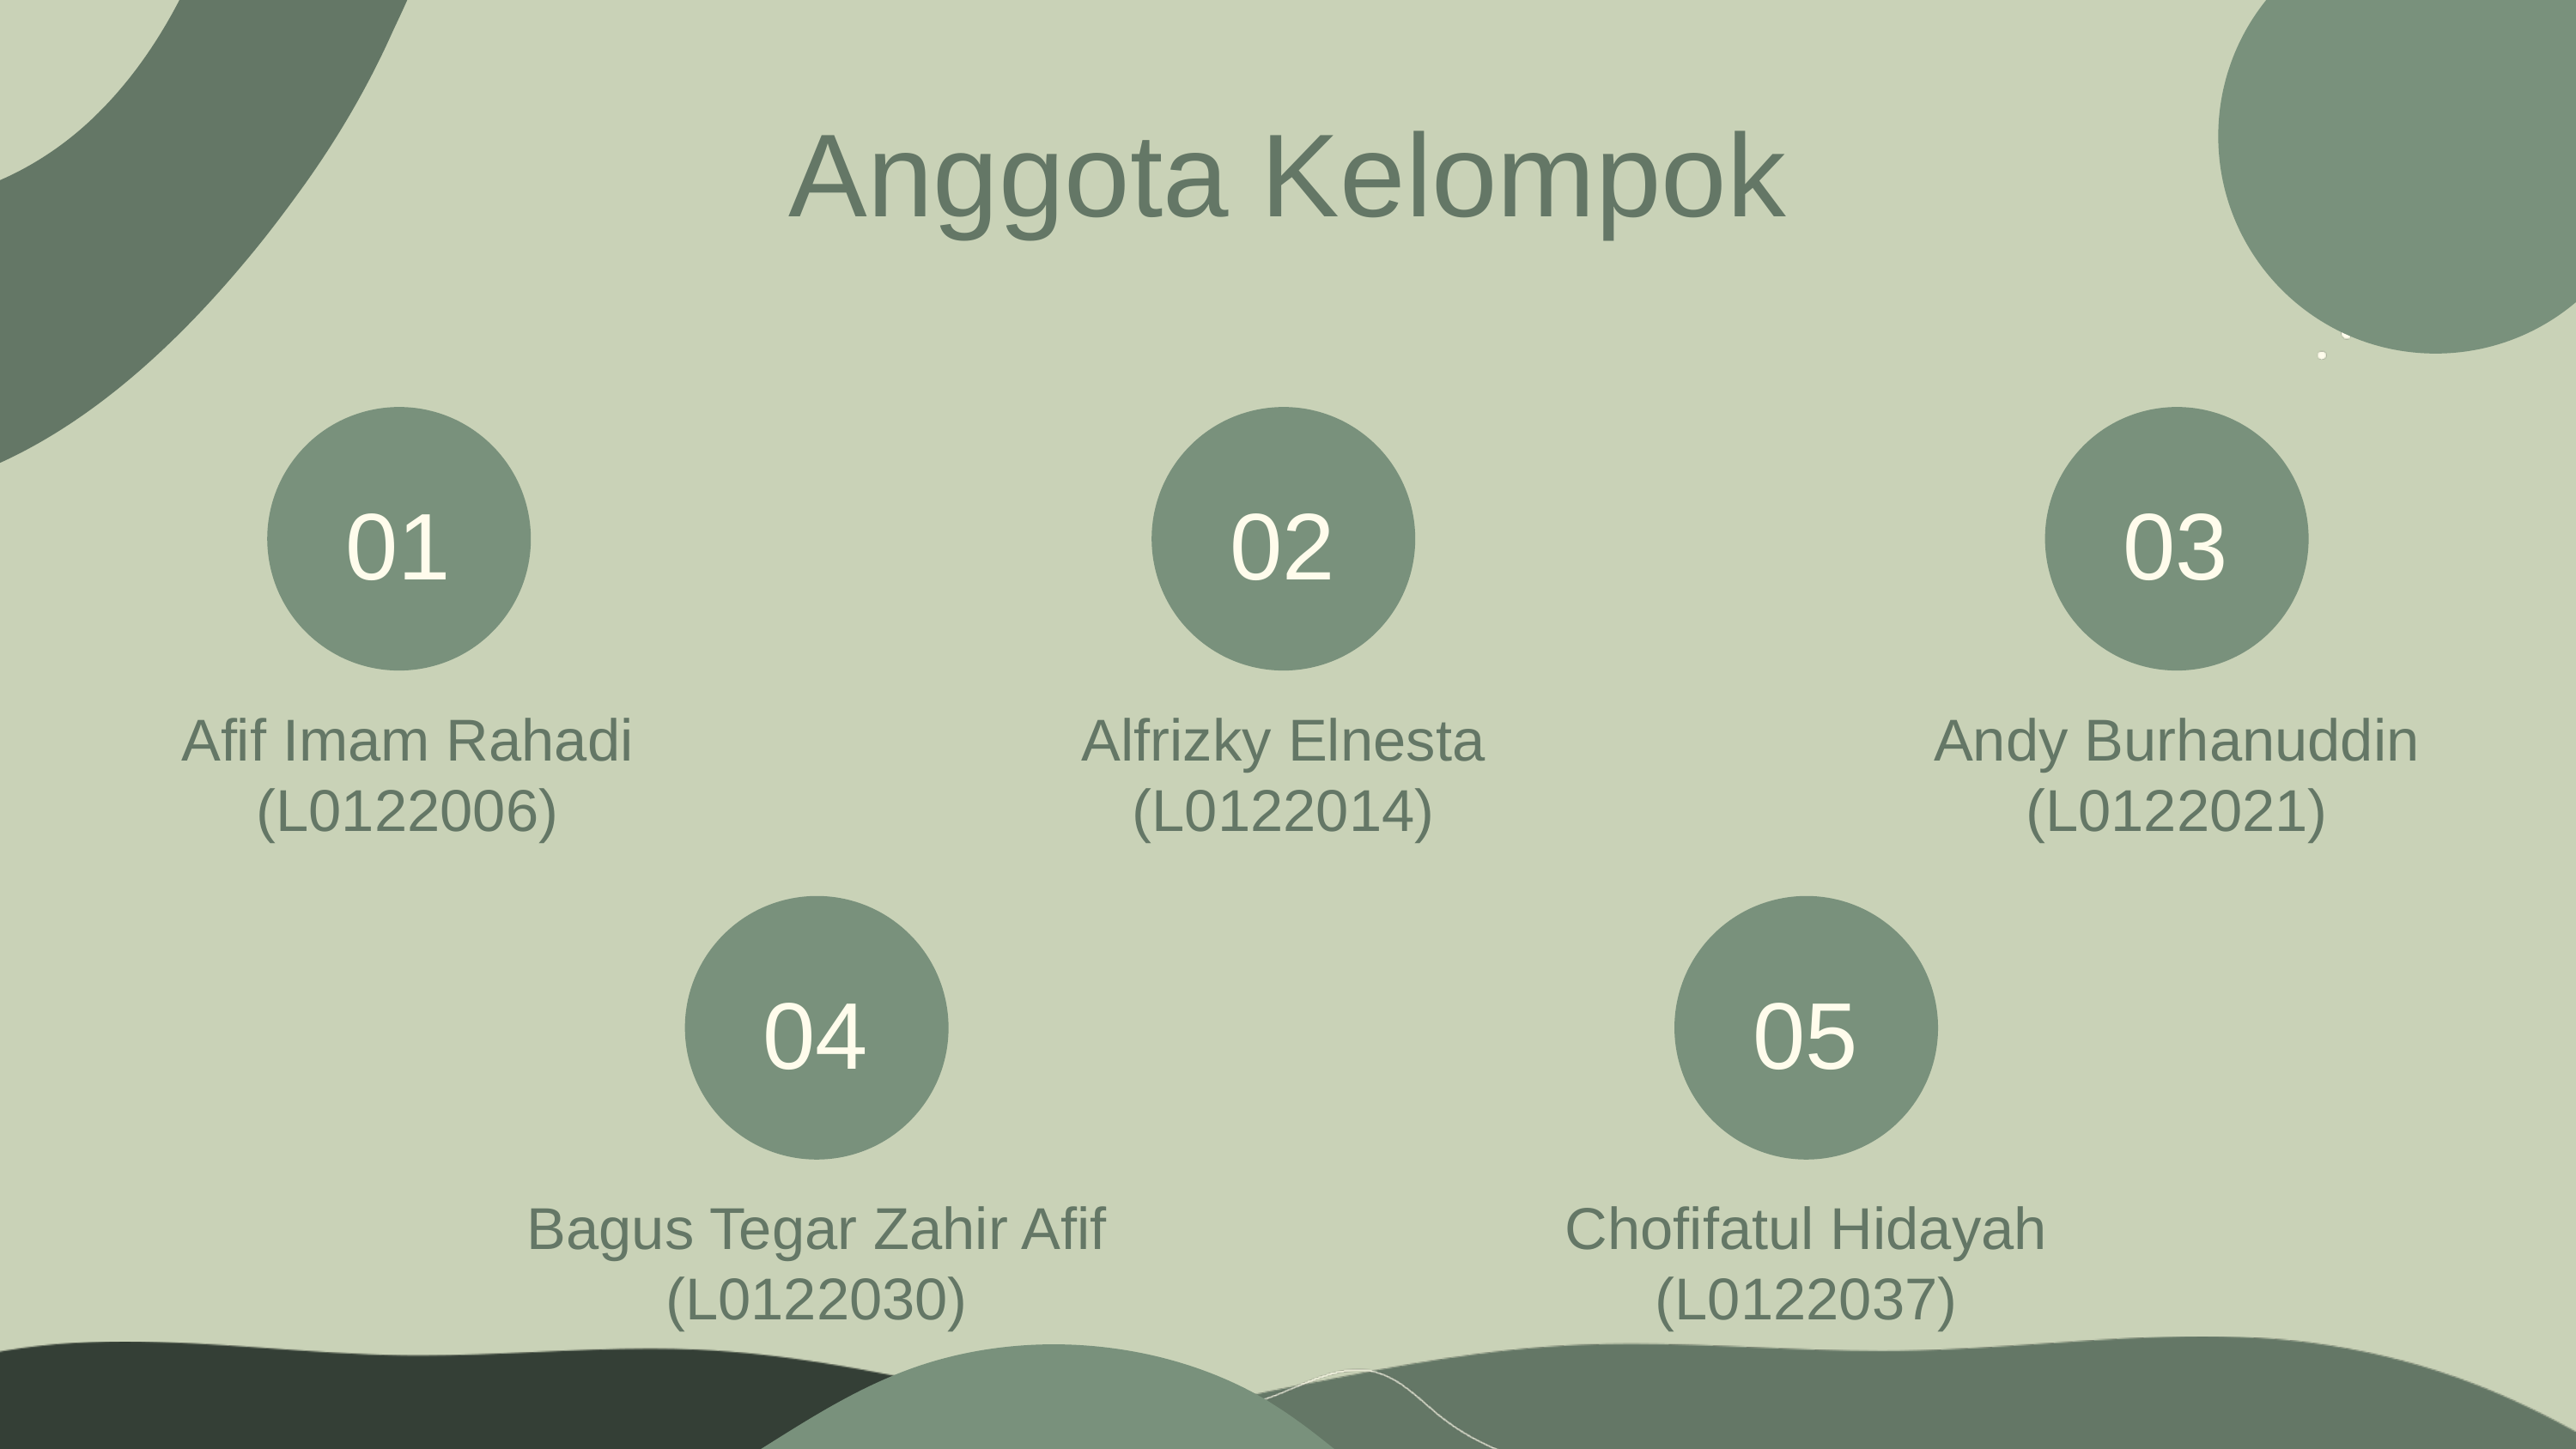

Anggota Kelompok

01

02

03
Afif Imam Rahadi
(L0122006)
Alfrizky Elnesta
(L0122014)
Andy Burhanuddin
(L0122021)

04

05
Bagus Tegar Zahir Afif
(L0122030)
Chofifatul Hidayah
(L0122037)